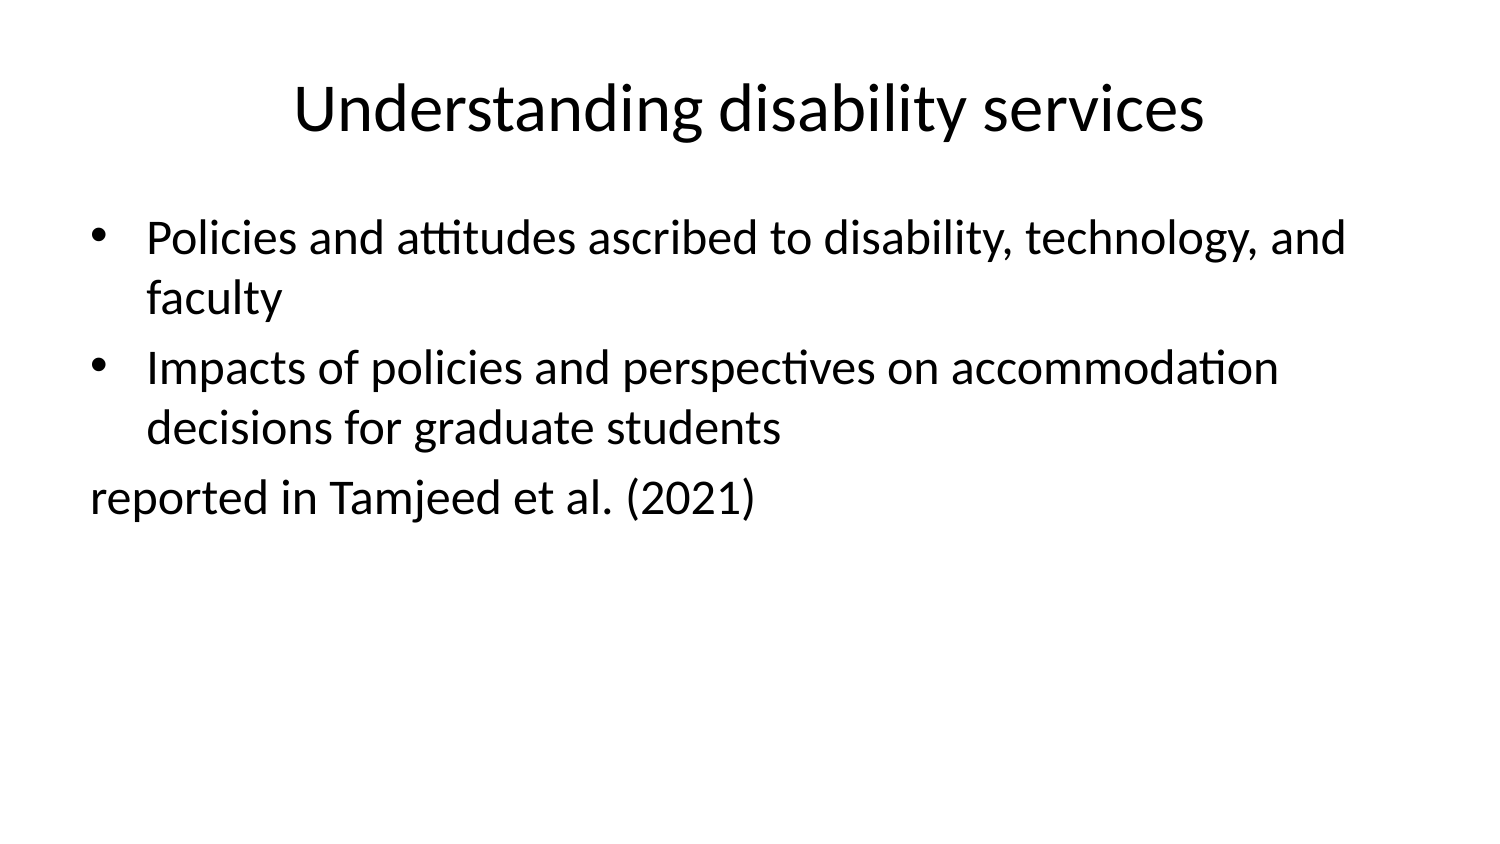

# Understanding disability services
Policies and attitudes ascribed to disability, technology, and faculty
Impacts of policies and perspectives on accommodation decisions for graduate students
reported in Tamjeed et al. (2021)